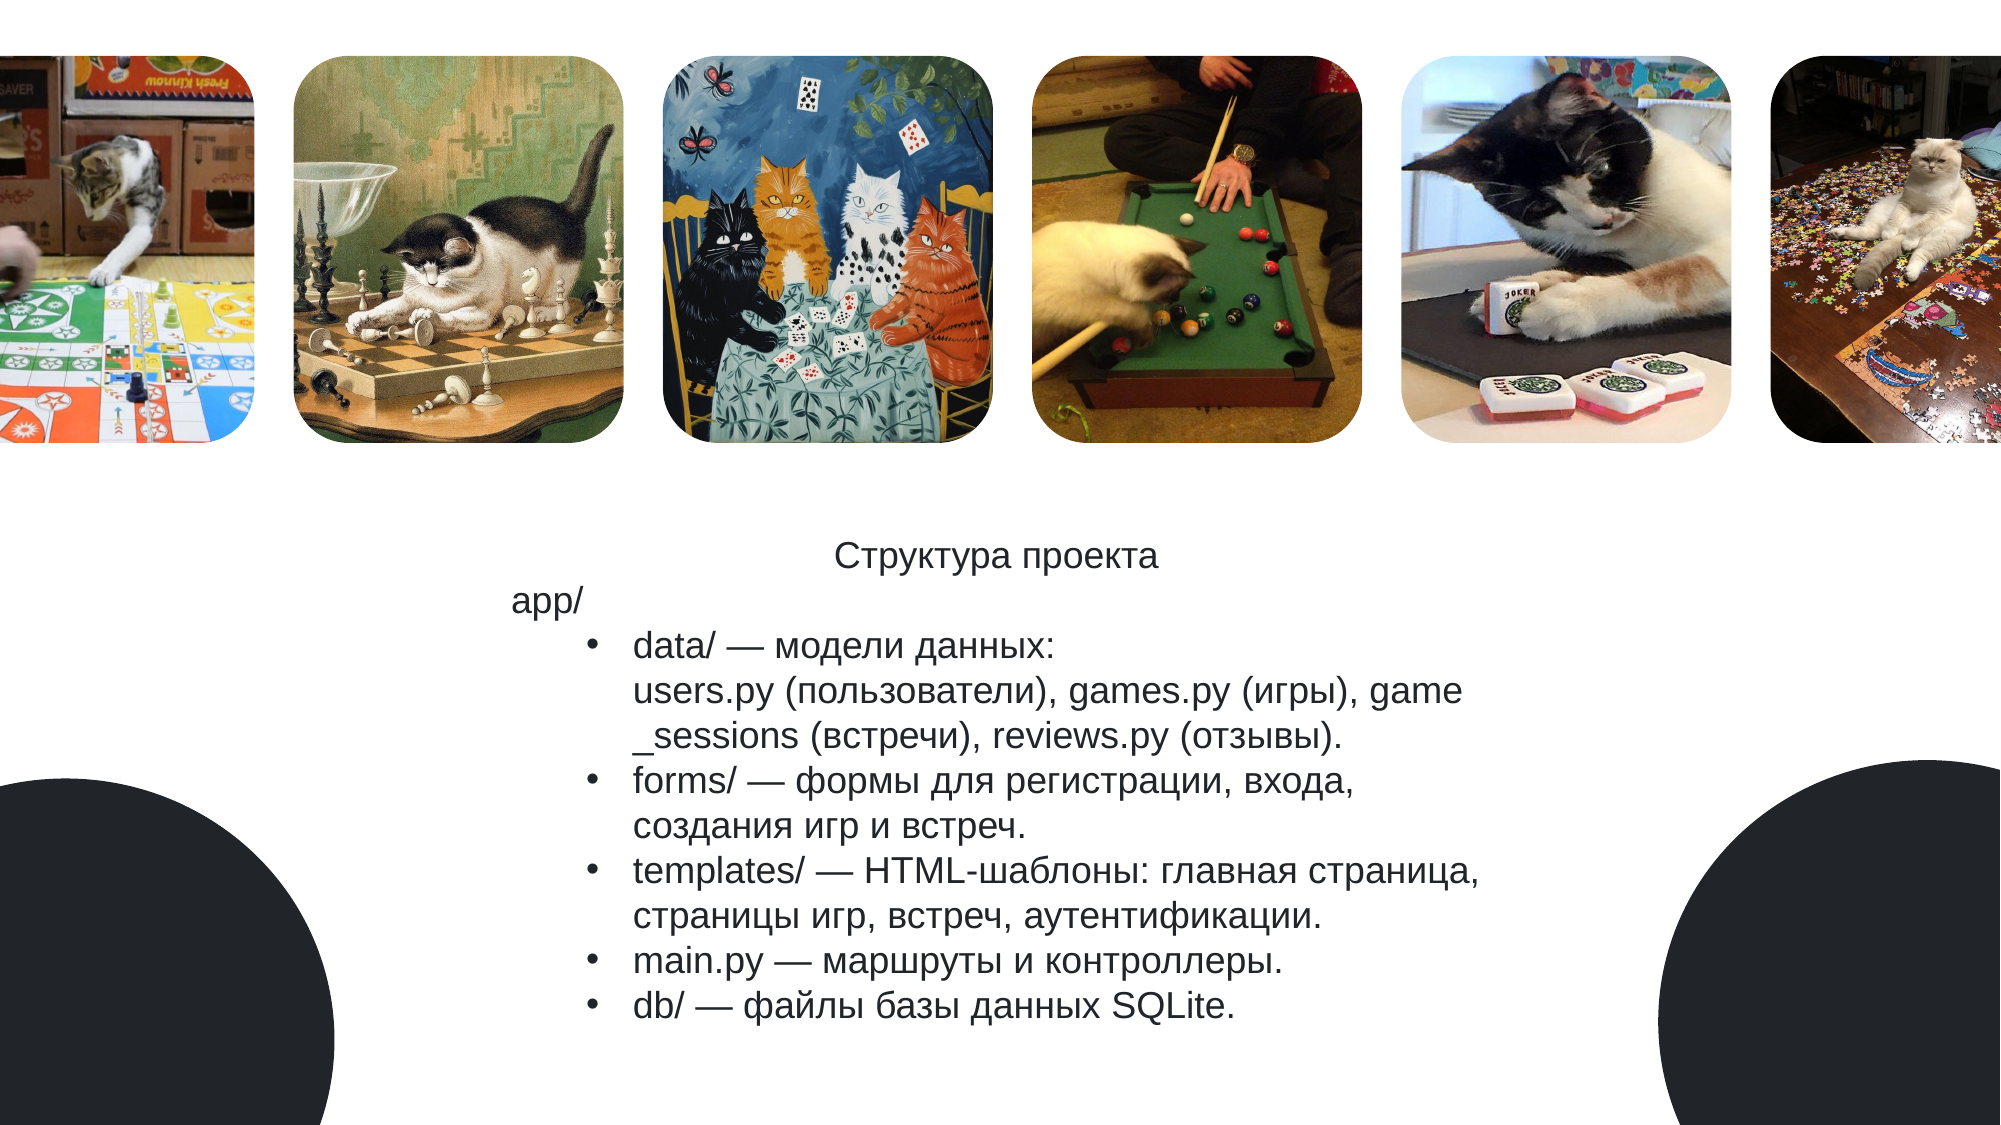

Структура проекта
app/
data/ — модели данных: users.py (пользователи), games.py (игры), game_sessions (встречи), reviews.py (отзывы).
forms/ — формы для регистрации, входа, создания игр и встреч.
templates/ — HTML-шаблоны: главная страница, страницы игр, встреч, аутентификации.
main.py — маршруты и контроллеры.
db/ — файлы базы данных SQLite.